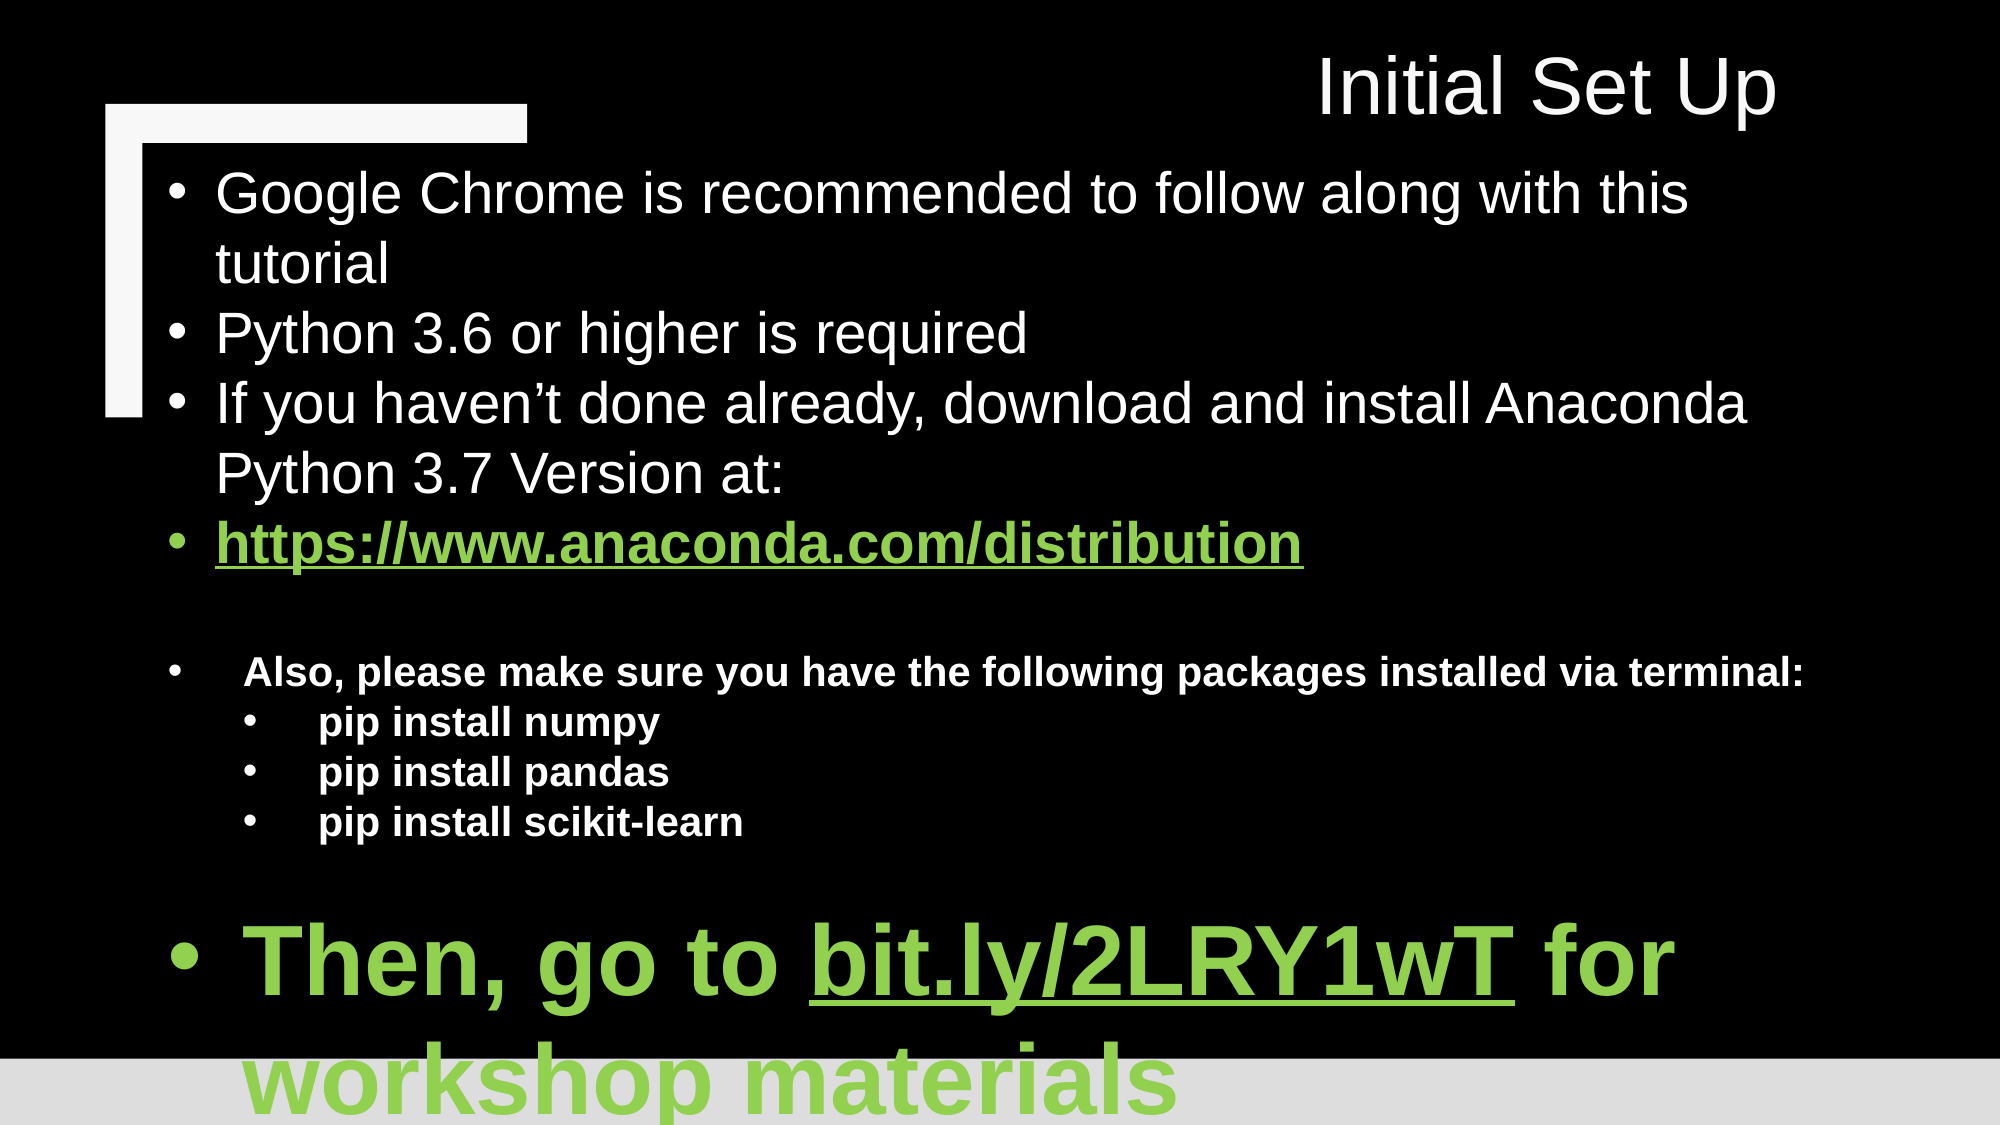

# Initial Set Up

Google Chrome is recommended to follow along with this tutorial
Python 3.6 or higher is required
If you haven’t done already, download and install Anaconda Python 3.7 Version at:
https://www.anaconda.com/distribution

Also, please make sure you have the following packages installed via terminal:
pip install numpy
pip install pandas
pip install scikit-learn

Then, go to bit.ly/2LRY1wT for workshop materials